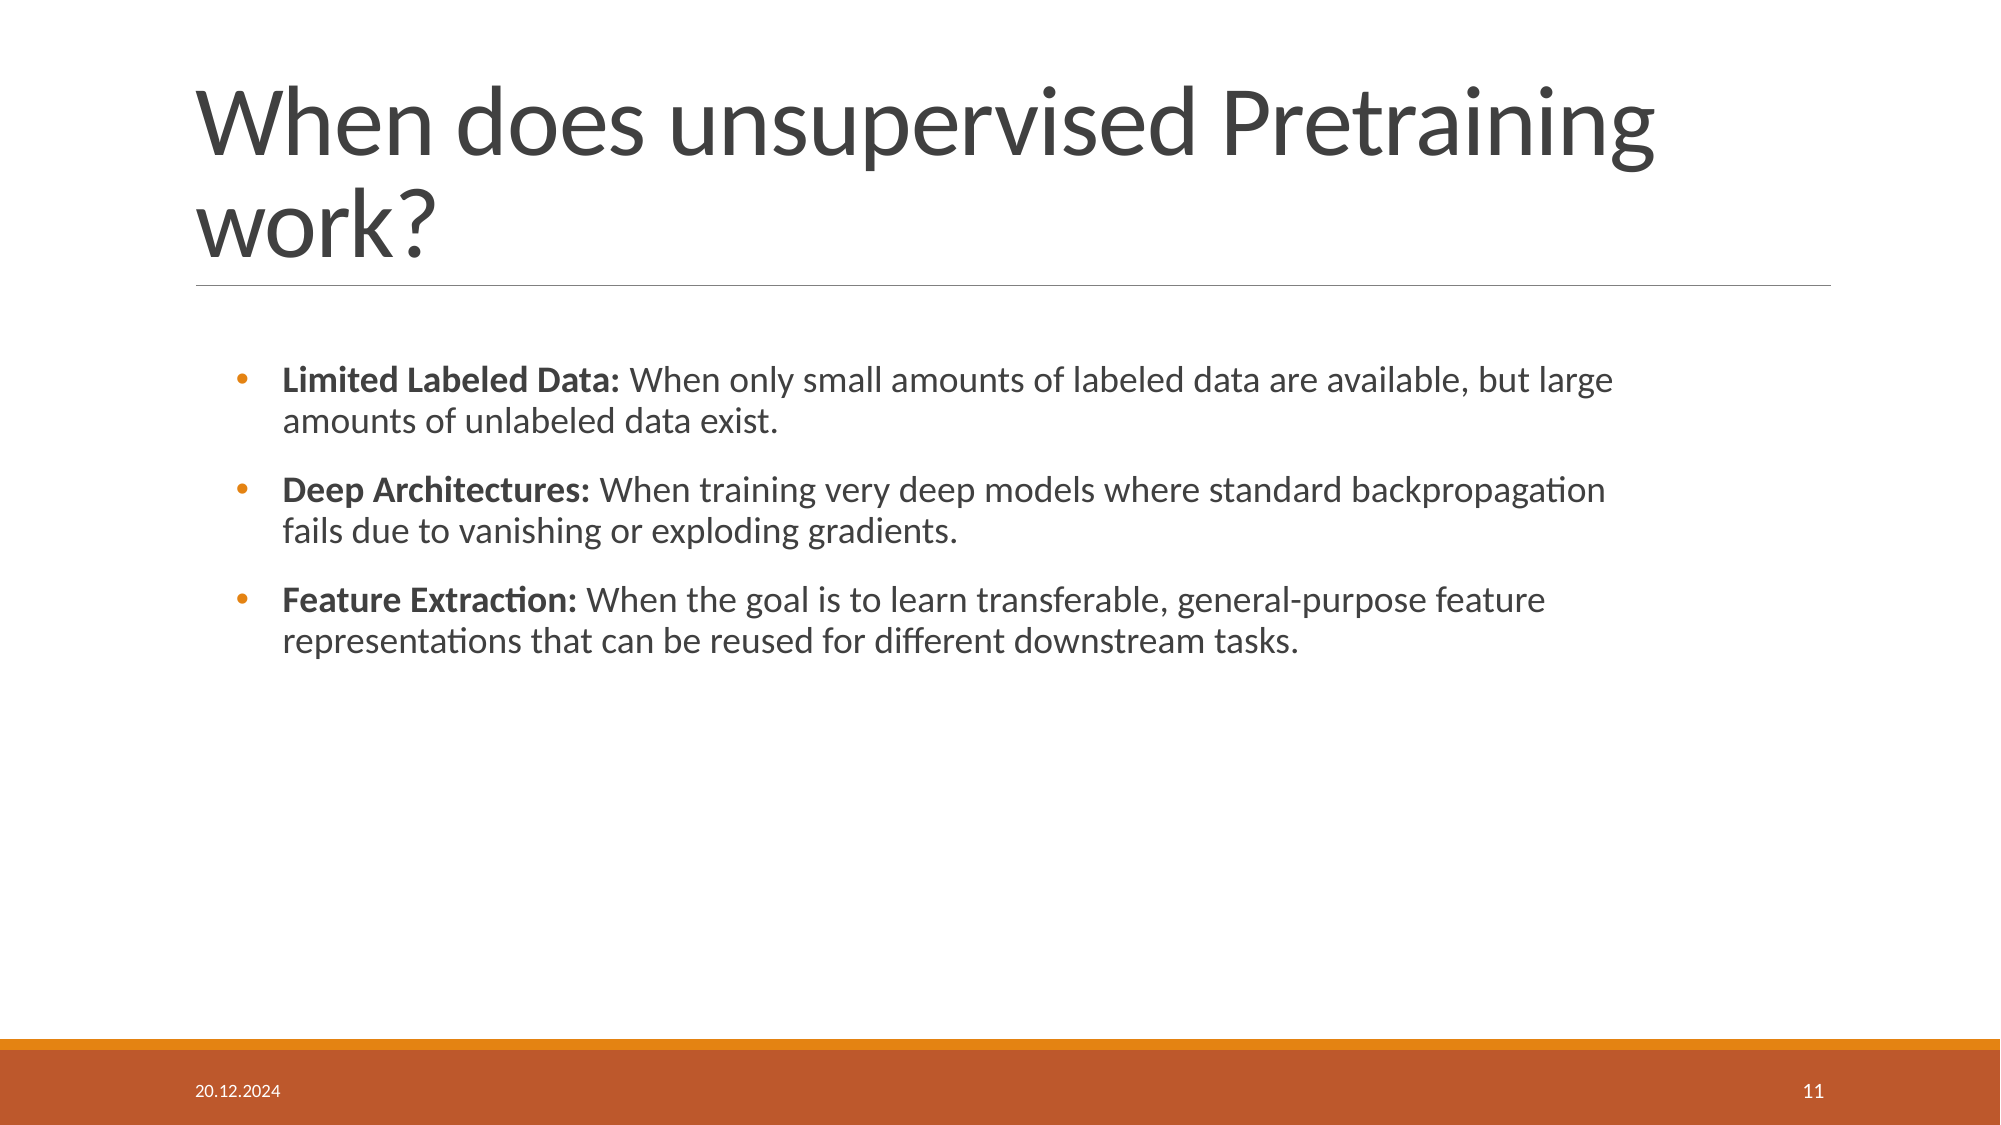

# When does unsupervised Pretraining work?
Limited Labeled Data: When only small amounts of labeled data are available, but large amounts of unlabeled data exist.
Deep Architectures: When training very deep models where standard backpropagation fails due to vanishing or exploding gradients.
Feature Extraction: When the goal is to learn transferable, general-purpose feature representations that can be reused for different downstream tasks.
20.12.2024
11